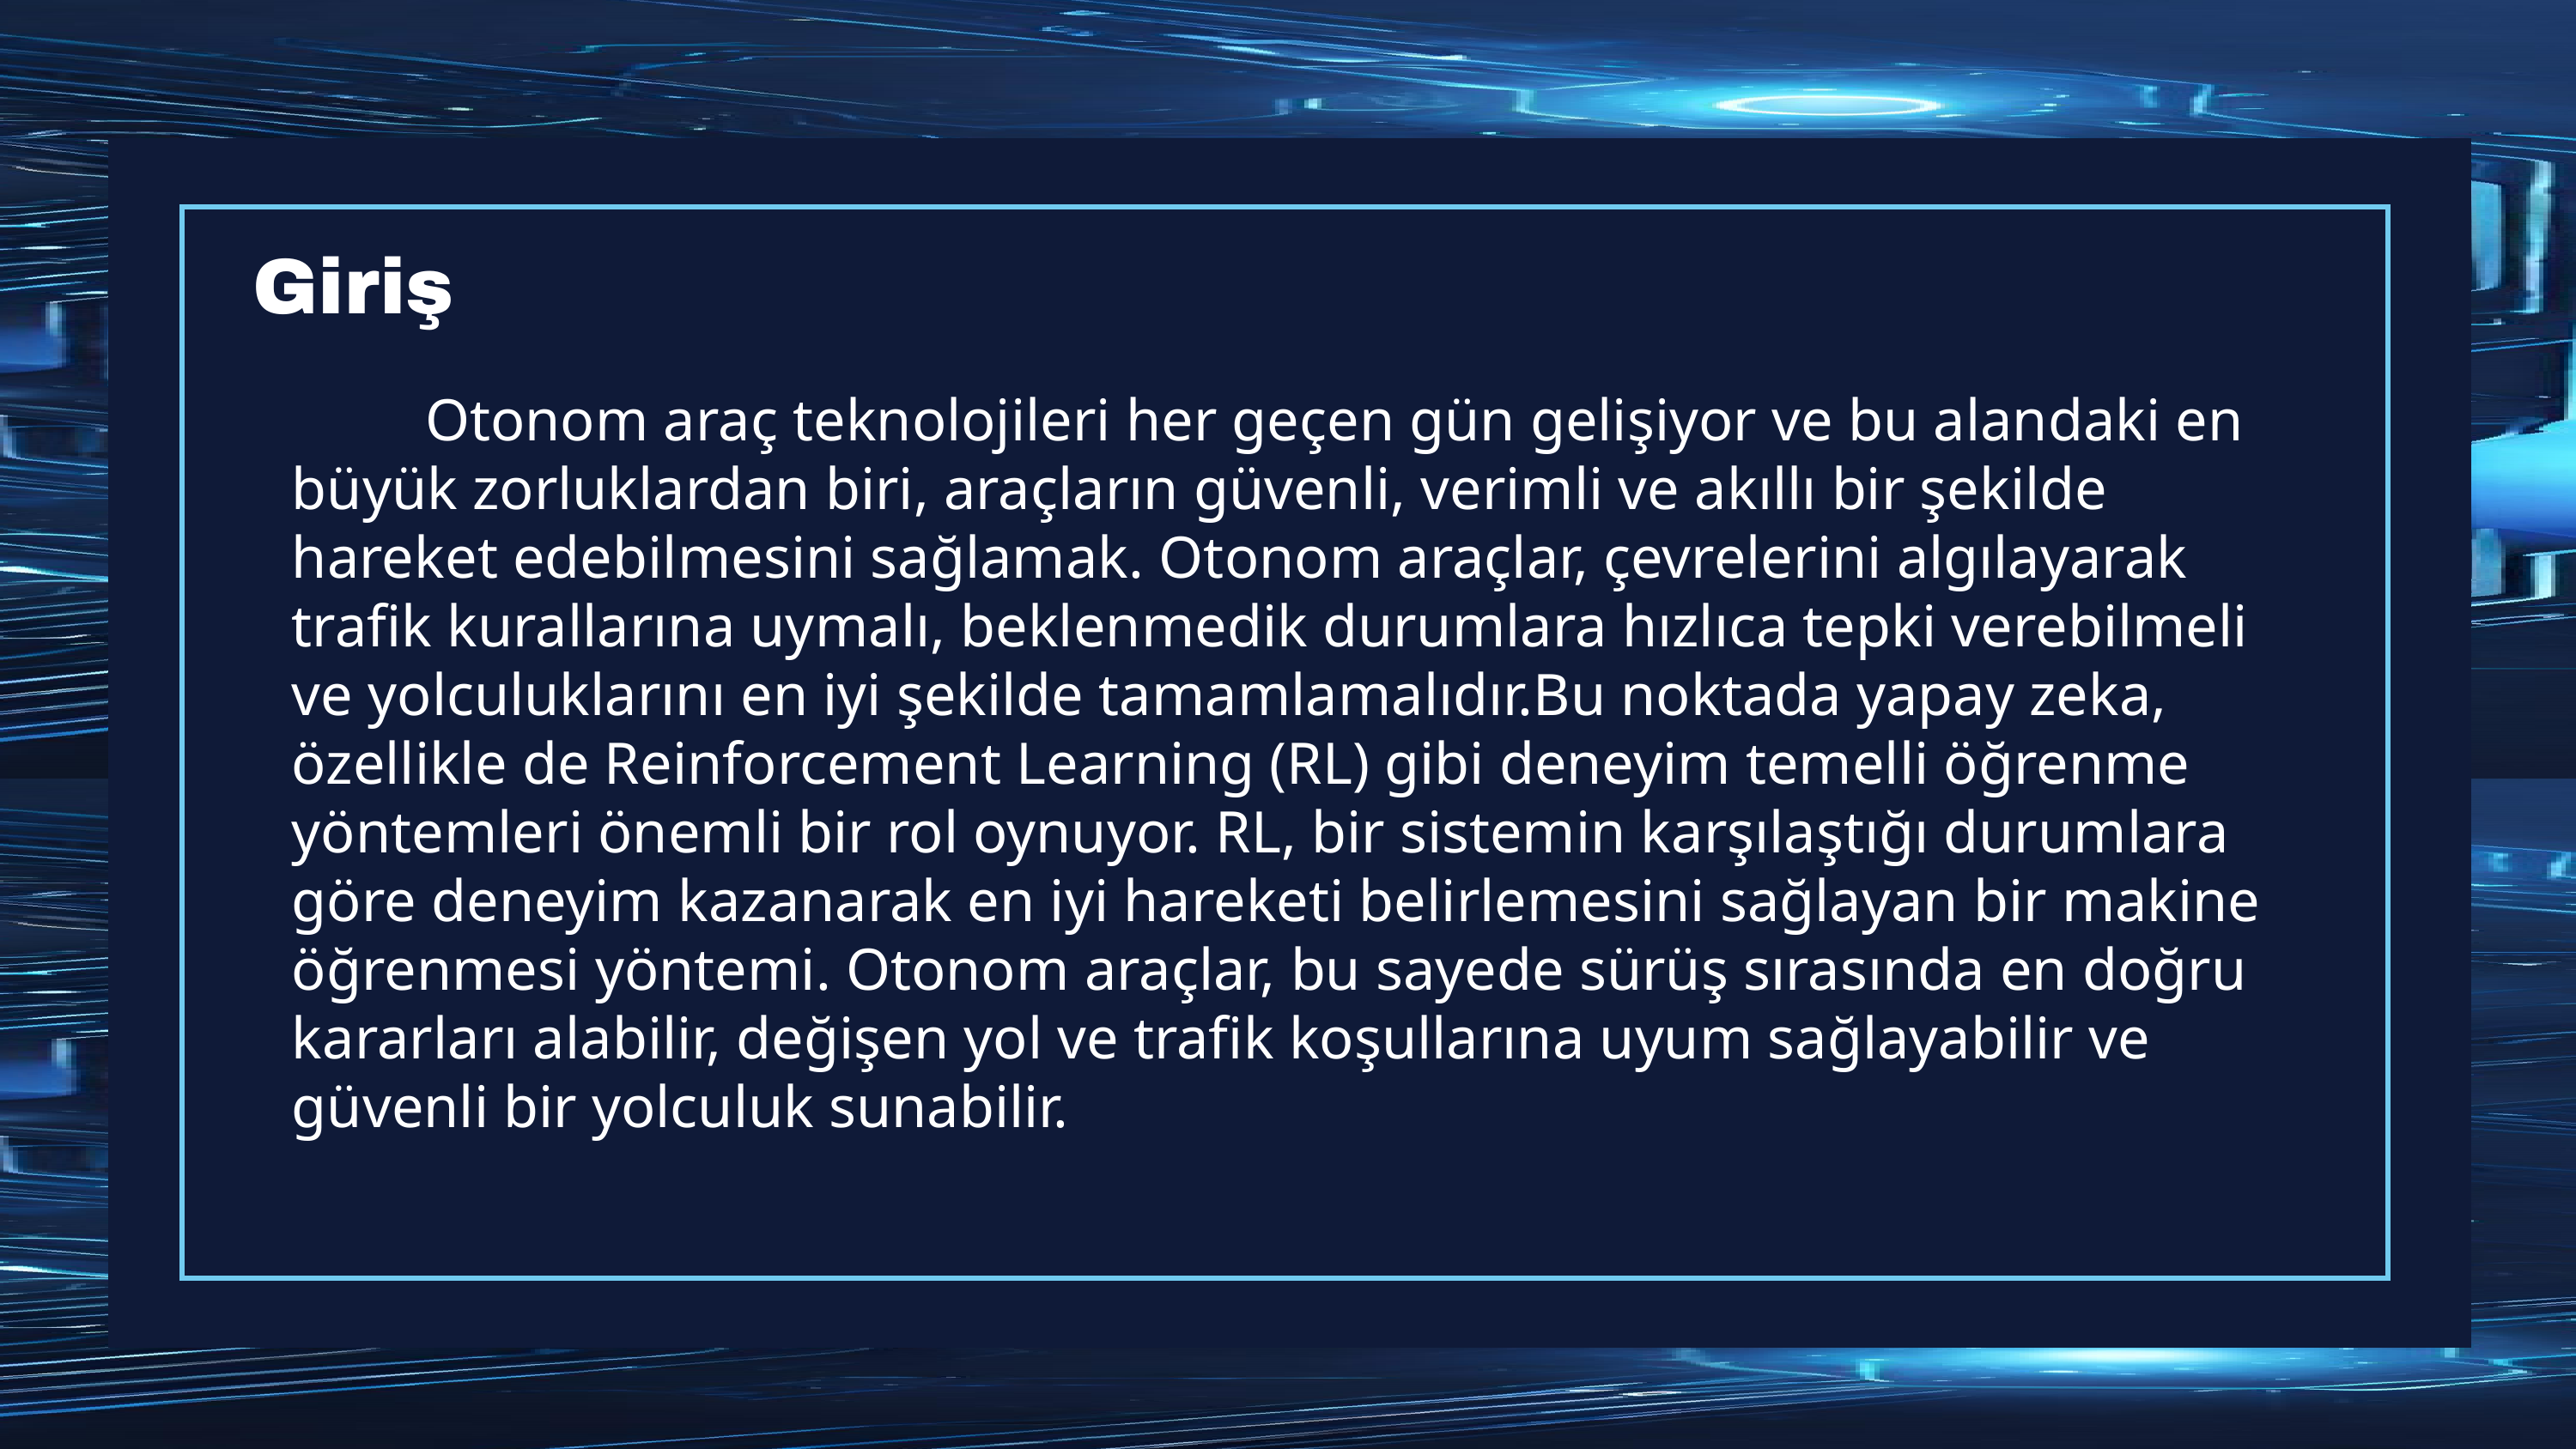

# Giriş
         Otonom araç teknolojileri her geçen gün gelişiyor ve bu alandaki en büyük zorluklardan biri, araçların güvenli, verimli ve akıllı bir şekilde hareket edebilmesini sağlamak. Otonom araçlar, çevrelerini algılayarak trafik kurallarına uymalı, beklenmedik durumlara hızlıca tepki verebilmeli ve yolculuklarını en iyi şekilde tamamlamalıdır.Bu noktada yapay zeka, özellikle de Reinforcement Learning (RL) gibi deneyim temelli öğrenme yöntemleri önemli bir rol oynuyor. RL, bir sistemin karşılaştığı durumlara göre deneyim kazanarak en iyi hareketi belirlemesini sağlayan bir makine öğrenmesi yöntemi. Otonom araçlar, bu sayede sürüş sırasında en doğru kararları alabilir, değişen yol ve trafik koşullarına uyum sağlayabilir ve güvenli bir yolculuk sunabilir.